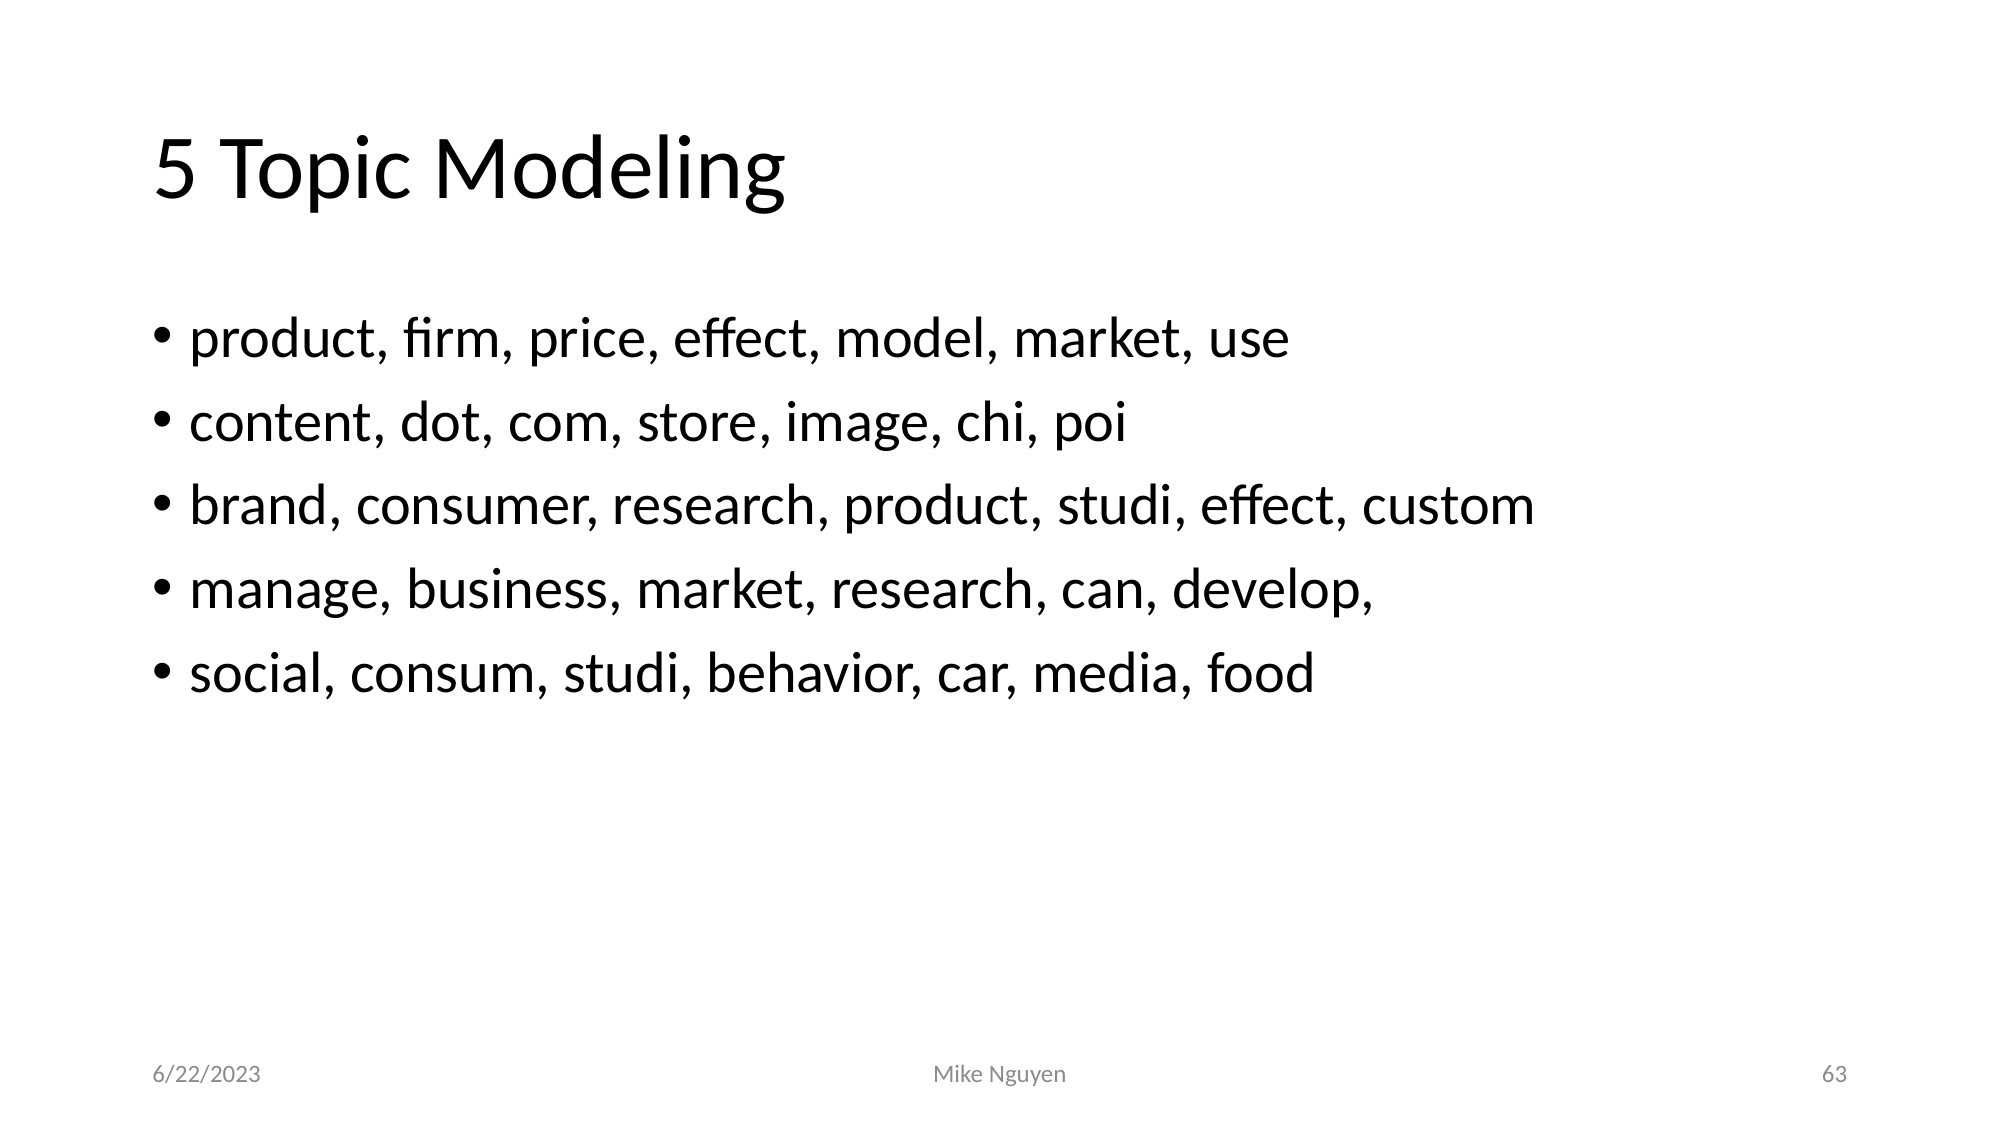

# 5 Topic Modeling
product, firm, price, effect, model, market, use
content, dot, com, store, image, chi, poi
brand, consumer, research, product, studi, effect, custom
manage, business, market, research, can, develop,
social, consum, studi, behavior, car, media, food

6/22/2023
Mike Nguyen
63